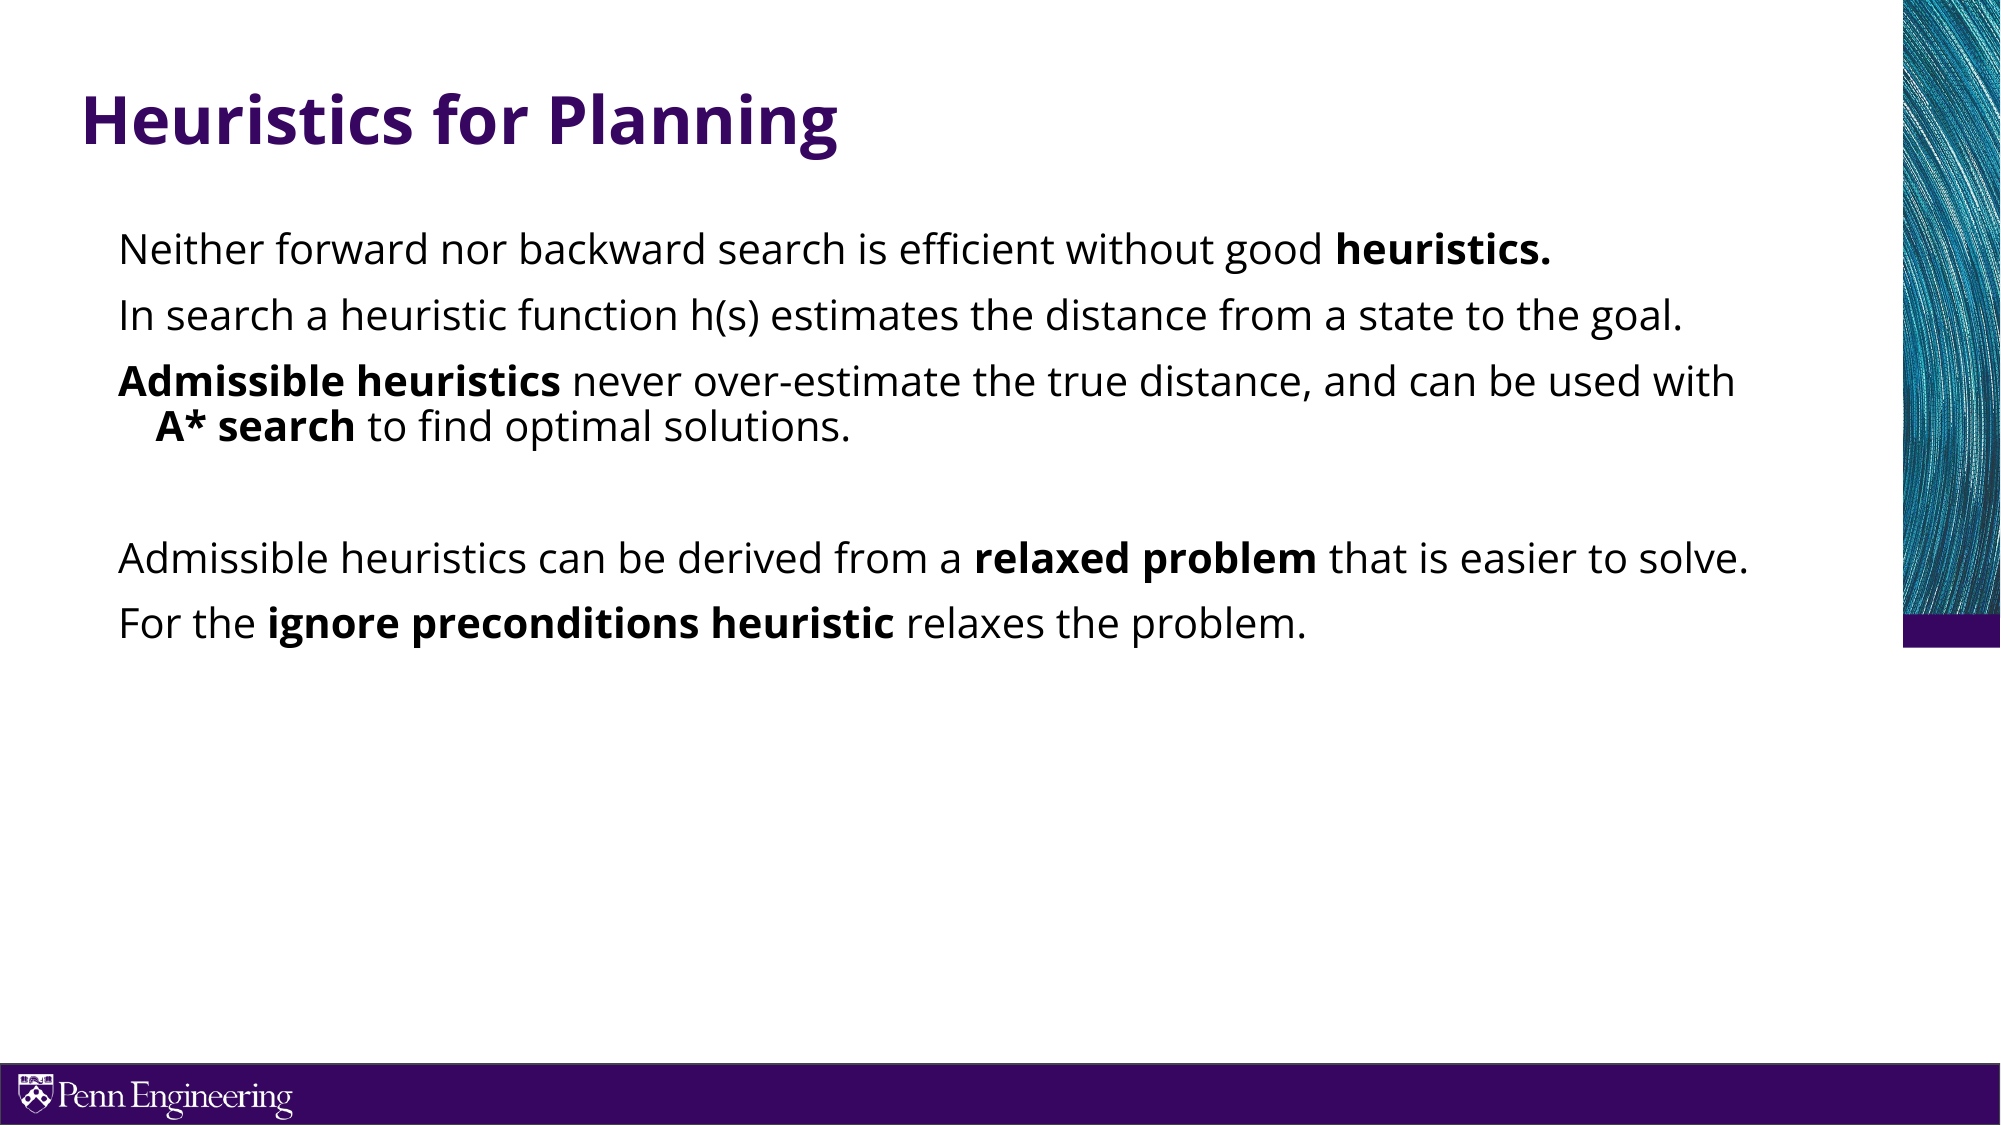

# Heuristics for Planning
Neither forward nor backward search is efficient without good heuristics.
In search a heuristic function h(s) estimates the distance from a state to the goal.
Admissible heuristics never over-estimate the true distance, and can be used with A* search to find optimal solutions.

Admissible heuristics can be derived from a relaxed problem that is easier to solve.
For the ignore preconditions heuristic relaxes the problem.